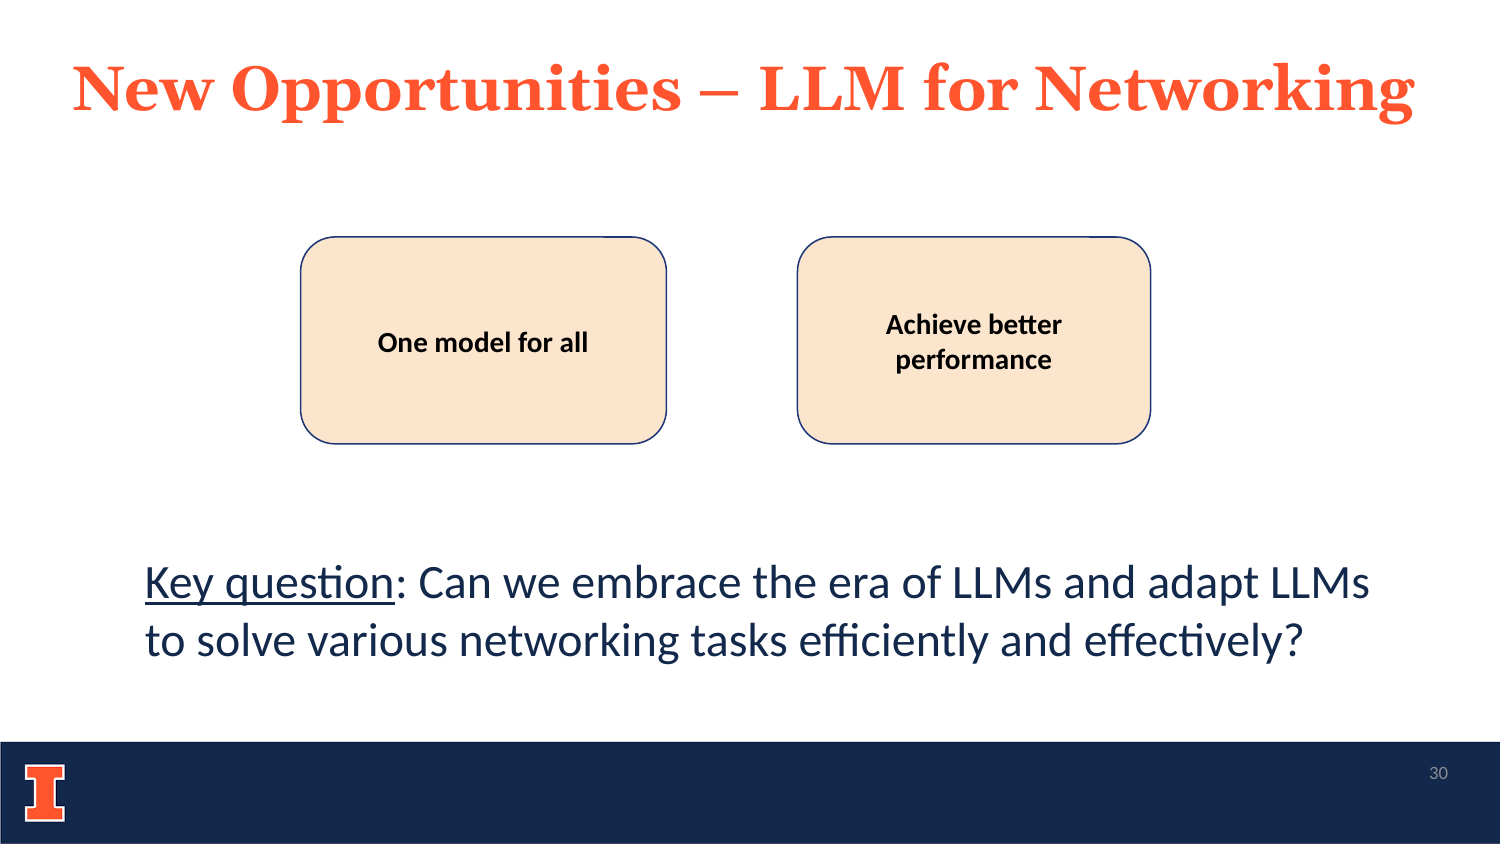

New Opportunities – LLM for Networking

One model for all
Achieve better performance
Key question: Can we embrace the era of LLMs and adapt LLMs to solve various networking tasks efficiently and effectively?
30